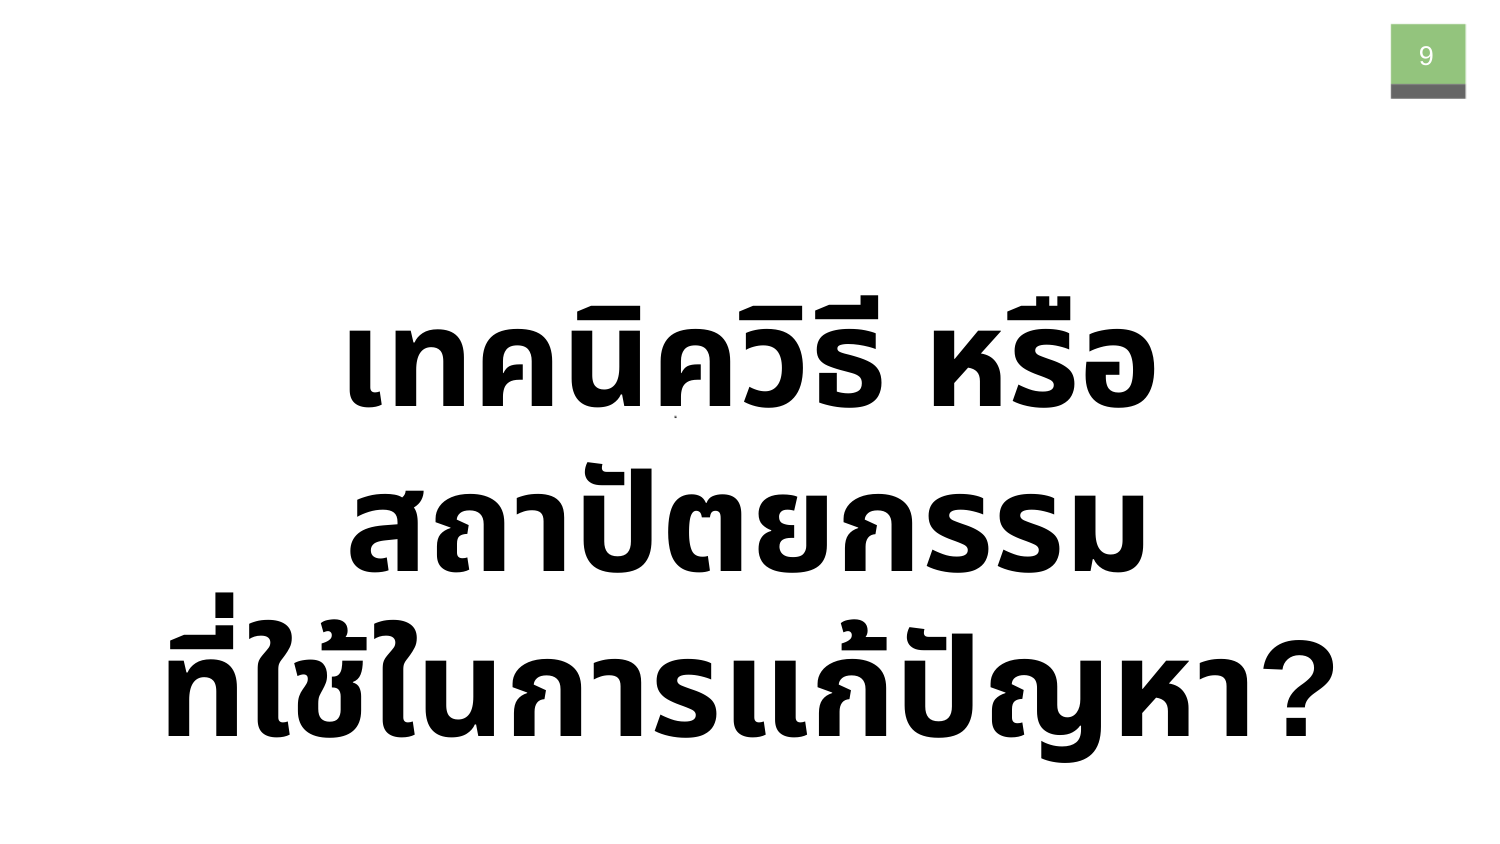

9
เทคนิควิธี หรือสถาปัตยกรรม
ที่ใช้ในการแก้ปัญหา?